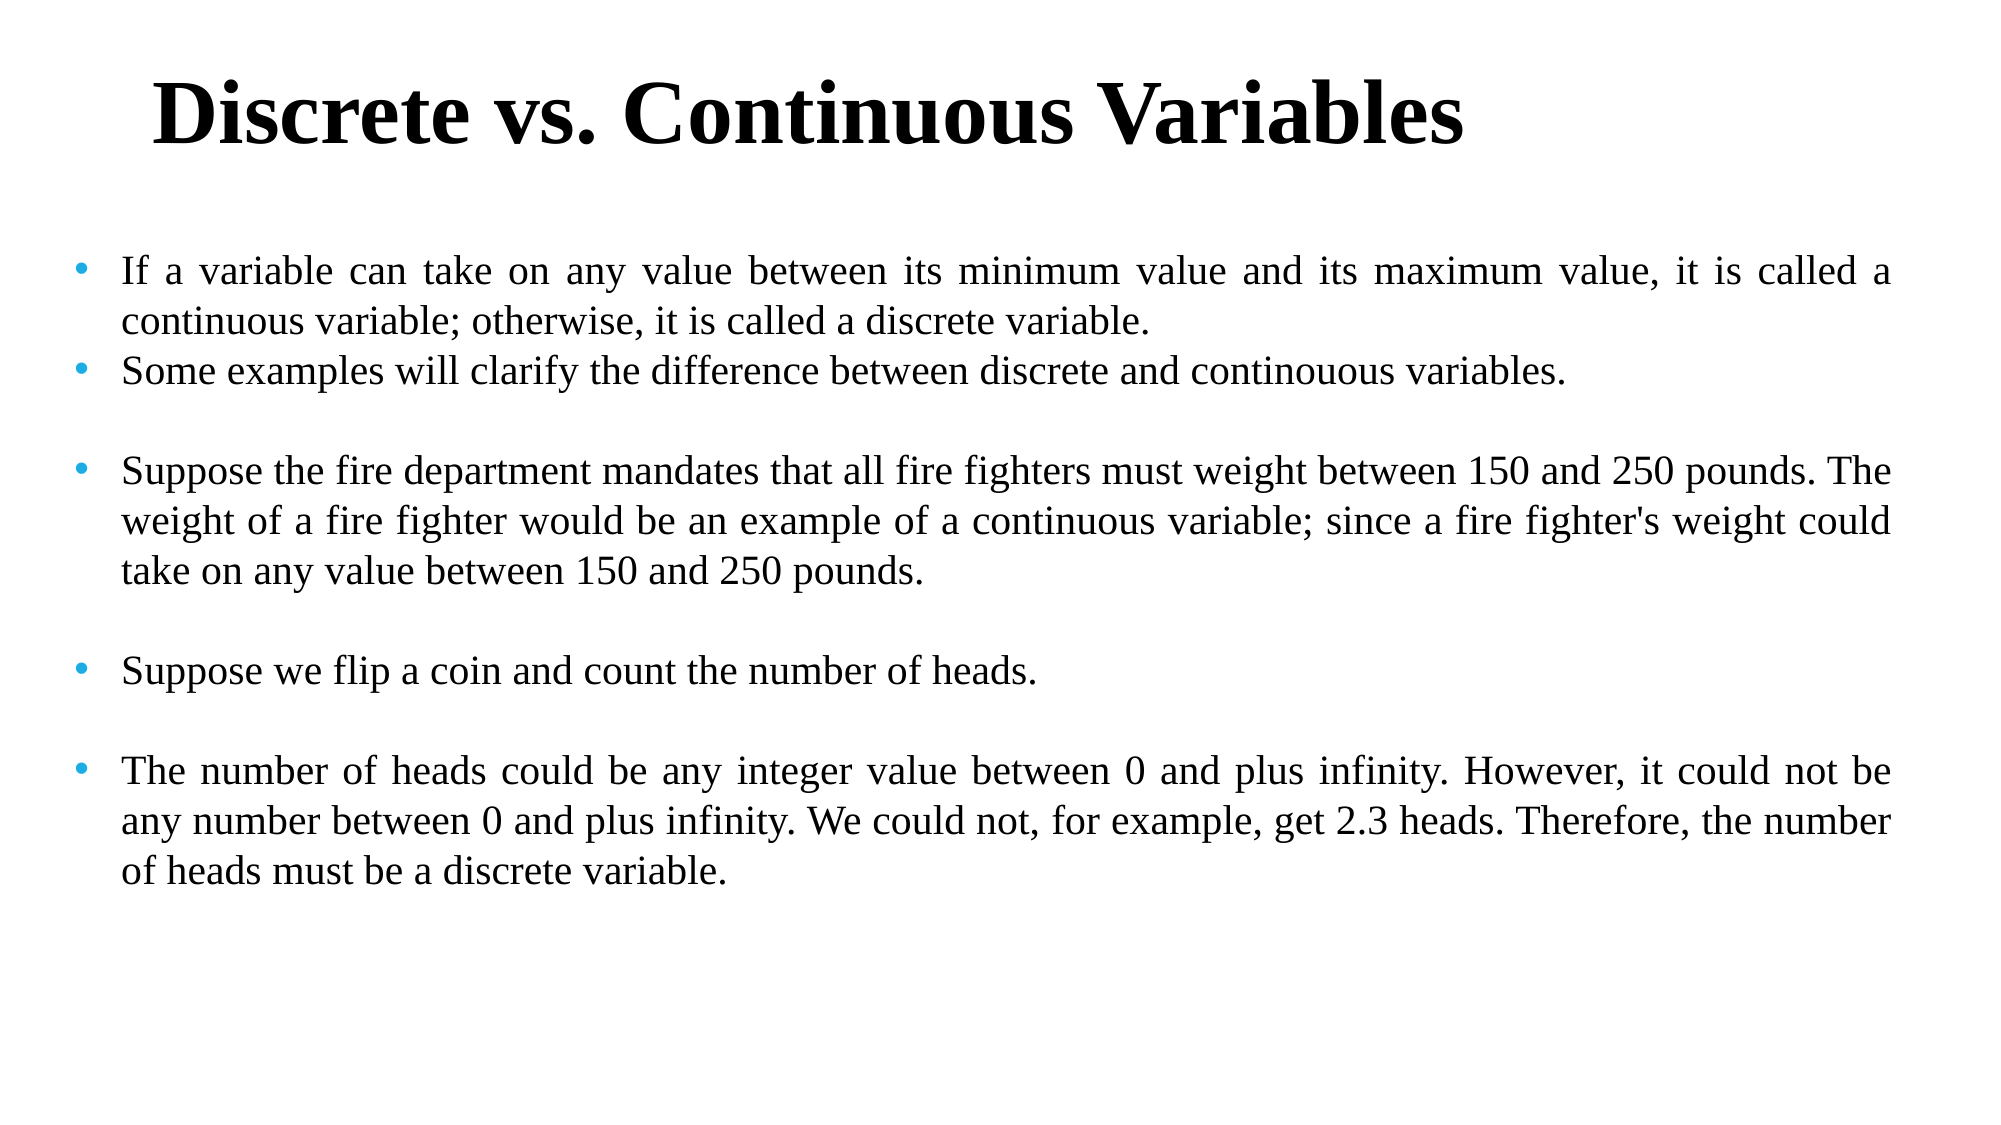

# Discrete vs. Continuous Variables
If a variable can take on any value between its minimum value and its maximum value, it is called a continuous variable; otherwise, it is called a discrete variable.
Some examples will clarify the difference between discrete and continouous variables.

Suppose the fire department mandates that all fire fighters must weight between 150 and 250 pounds. The weight of a fire fighter would be an example of a continuous variable; since a fire fighter's weight could take on any value between 150 and 250 pounds.

Suppose we flip a coin and count the number of heads.

The number of heads could be any integer value between 0 and plus infinity. However, it could not be any number between 0 and plus infinity. We could not, for example, get 2.3 heads. Therefore, the number of heads must be a discrete variable.